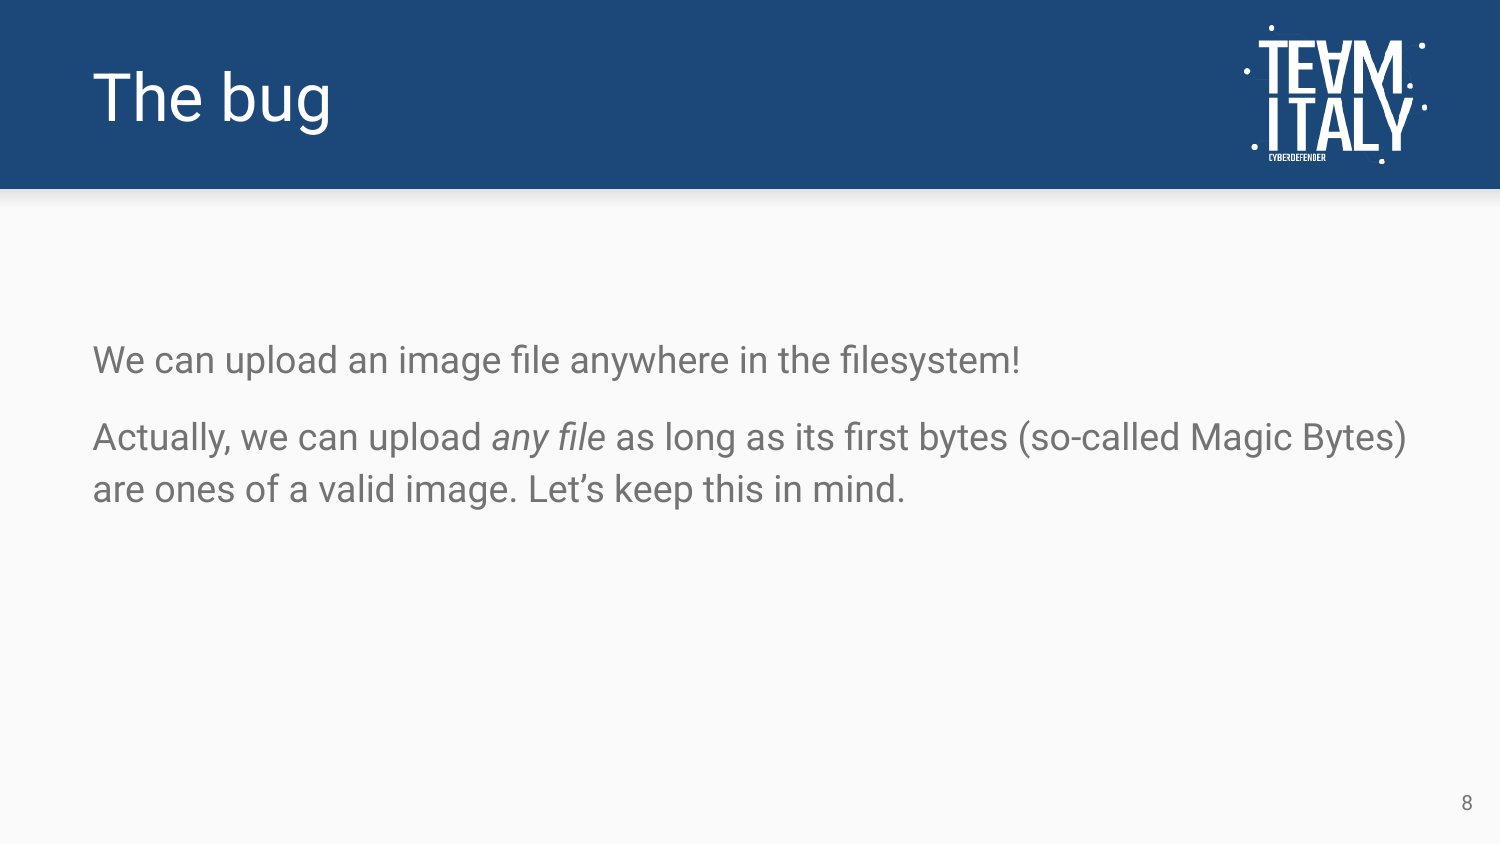

# The bug
We can upload an image file anywhere in the filesystem!
Actually, we can upload any file as long as its first bytes (so-called Magic Bytes) are ones of a valid image. Let’s keep this in mind.
8